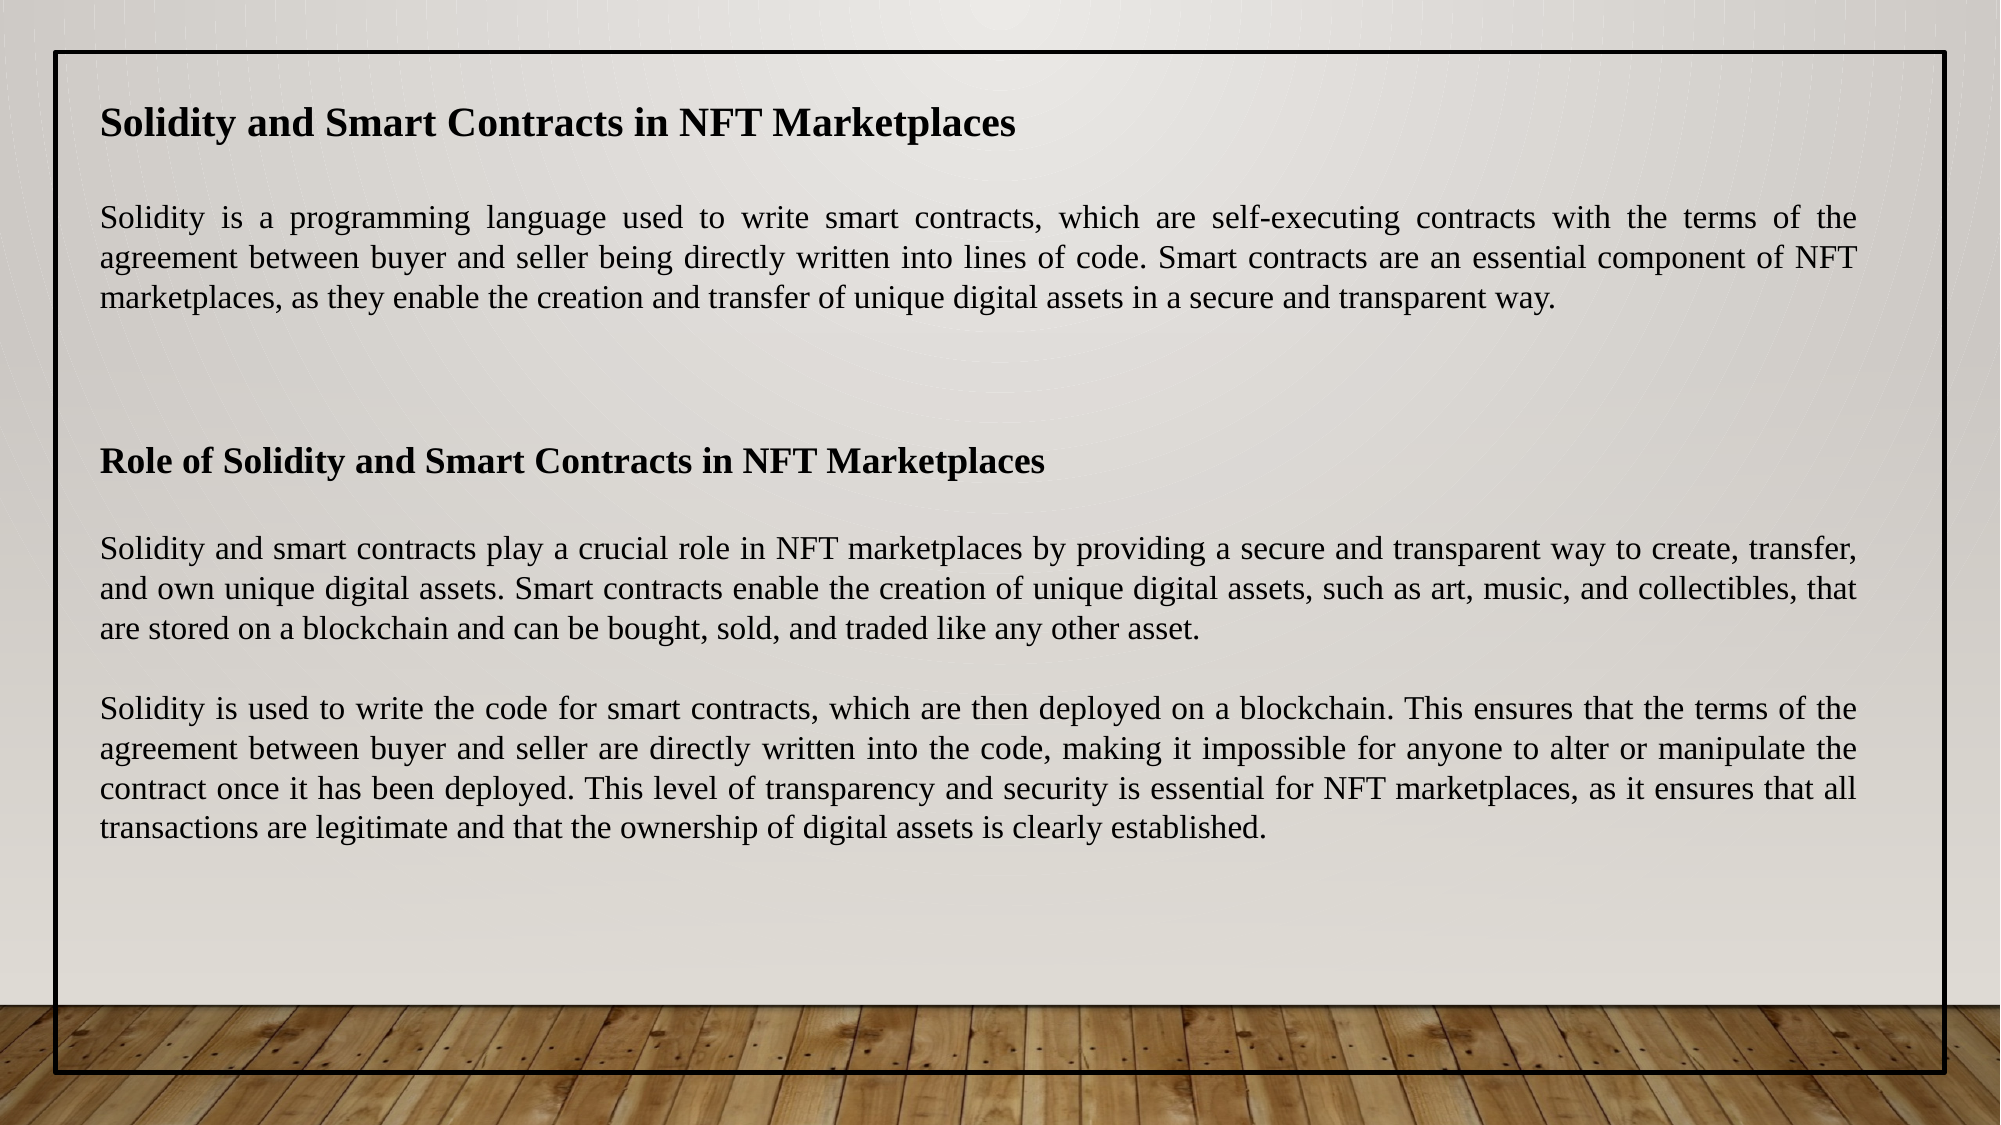

Solidity and Smart Contracts in NFT Marketplaces

Solidity is a programming language used to write smart contracts, which are self-executing contracts with the terms of the agreement between buyer and seller being directly written into lines of code. Smart contracts are an essential component of NFT marketplaces, as they enable the creation and transfer of unique digital assets in a secure and transparent way.
Role of Solidity and Smart Contracts in NFT Marketplaces

Solidity and smart contracts play a crucial role in NFT marketplaces by providing a secure and transparent way to create, transfer, and own unique digital assets. Smart contracts enable the creation of unique digital assets, such as art, music, and collectibles, that are stored on a blockchain and can be bought, sold, and traded like any other asset.

Solidity is used to write the code for smart contracts, which are then deployed on a blockchain. This ensures that the terms of the agreement between buyer and seller are directly written into the code, making it impossible for anyone to alter or manipulate the contract once it has been deployed. This level of transparency and security is essential for NFT marketplaces, as it ensures that all transactions are legitimate and that the ownership of digital assets is clearly established.